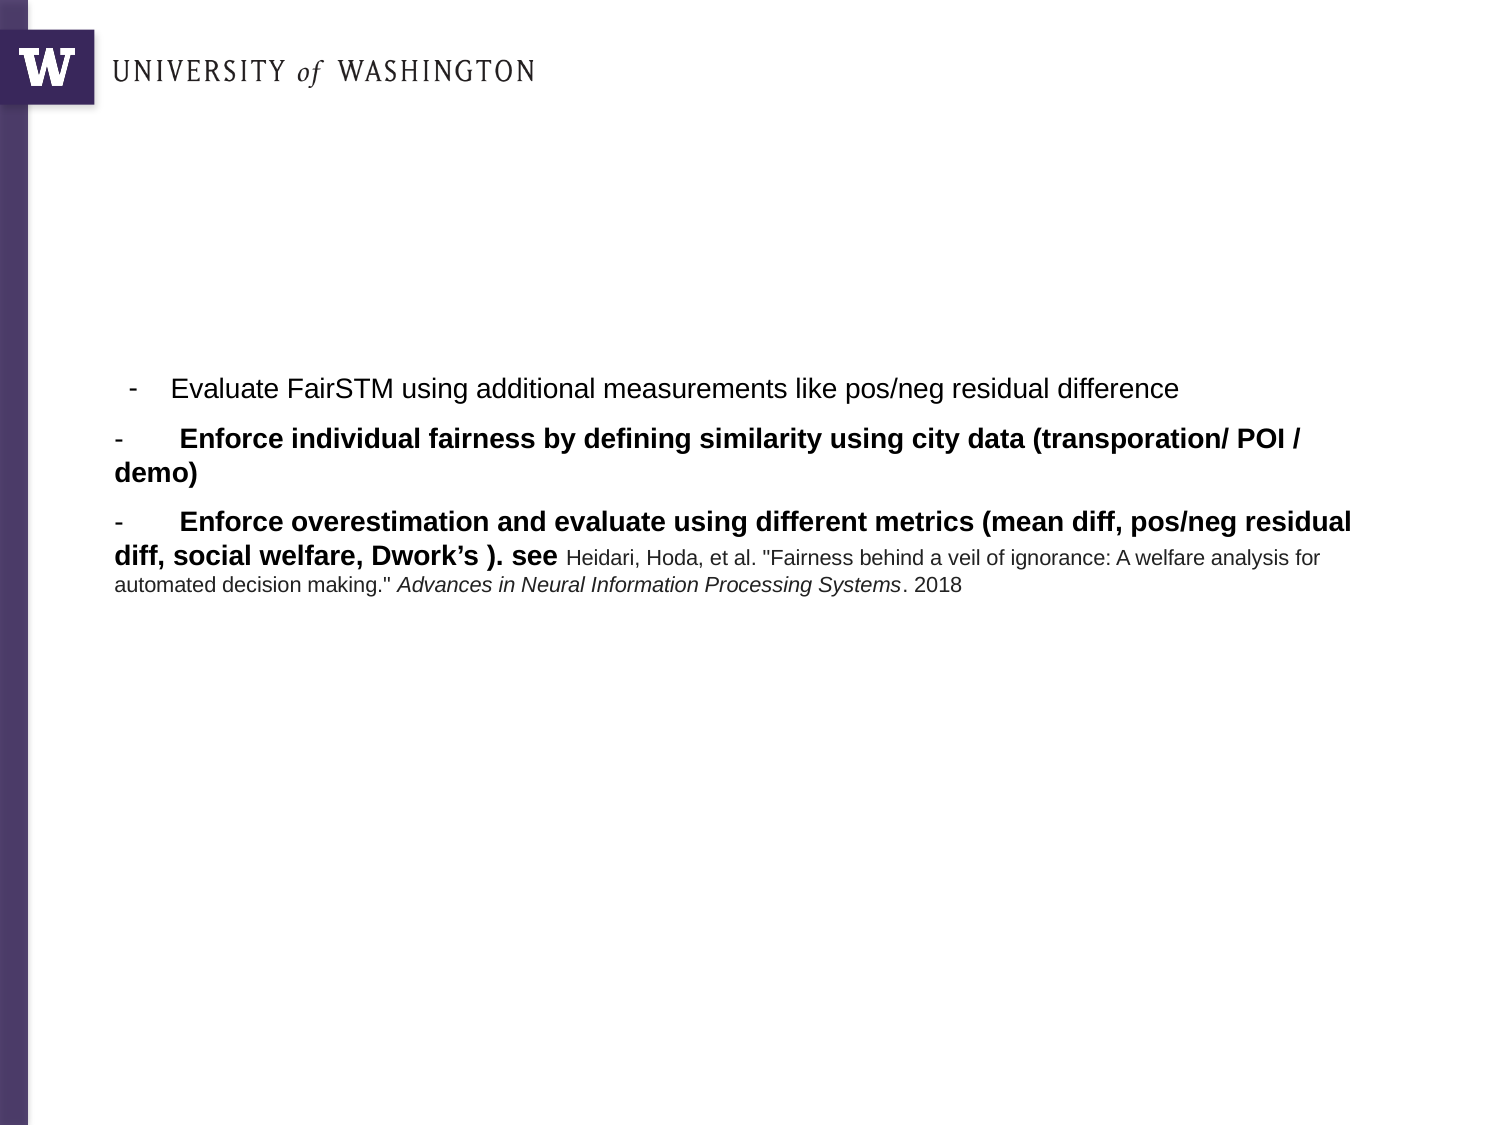

#
Evaluate FairSTM using additional measurements like pos/neg residual difference
-        Enforce individual fairness by defining similarity using city data (transporation/ POI / demo)
-        Enforce overestimation and evaluate using different metrics (mean diff, pos/neg residual diff, social welfare, Dwork’s ). see Heidari, Hoda, et al. "Fairness behind a veil of ignorance: A welfare analysis for automated decision making." Advances in Neural Information Processing Systems. 2018